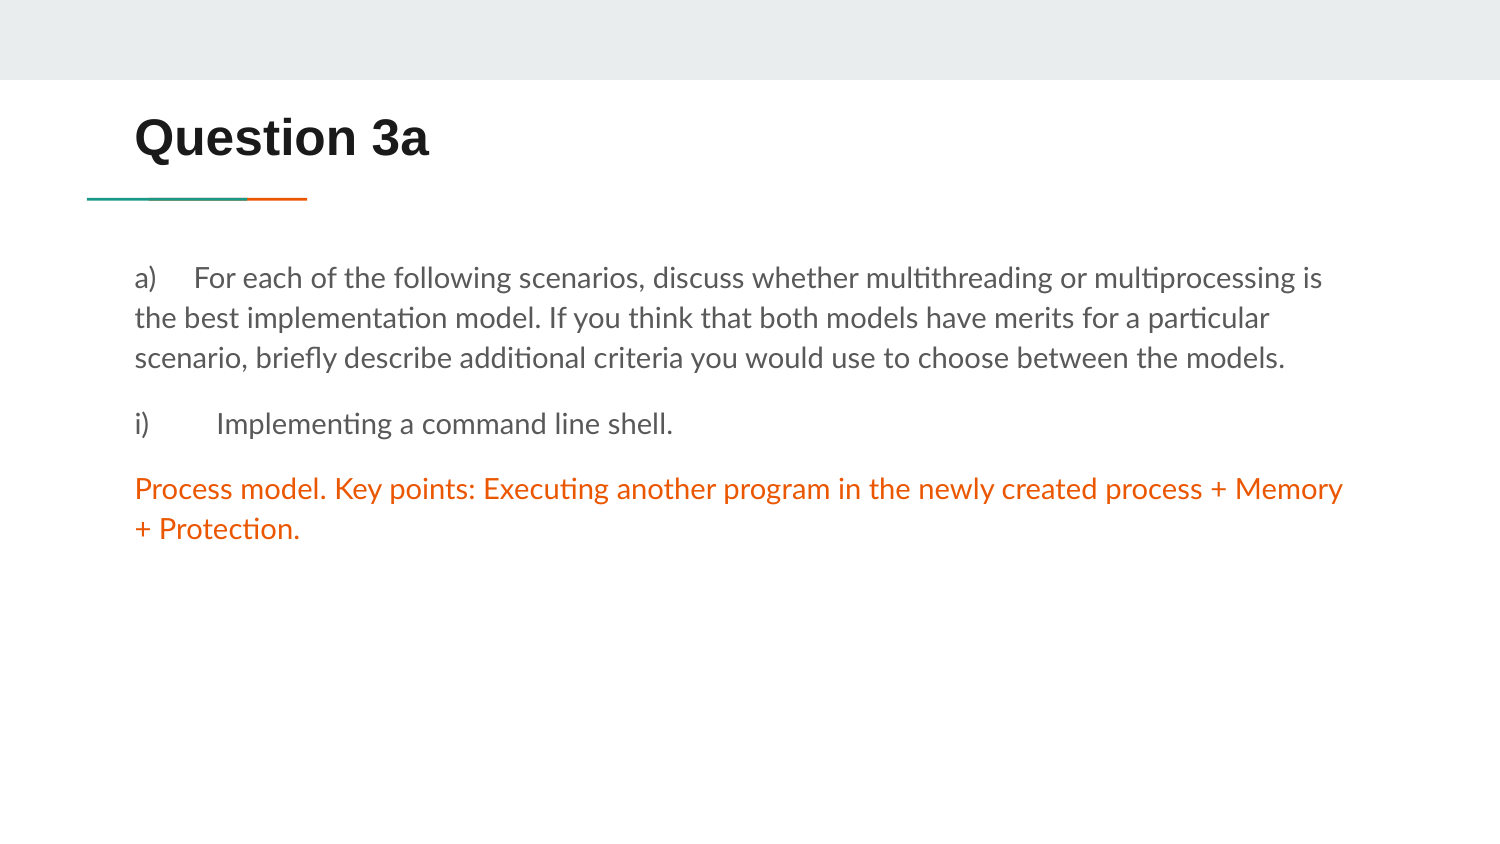

# Question 3a
a)     For each of the following scenarios, discuss whether multithreading or multiprocessing is the best implementation model. If you think that both models have merits for a particular scenario, briefly describe additional criteria you would use to choose between the models.
i)         Implementing a command line shell.
Process model. Key points: Executing another program in the newly created process + Memory + Protection.